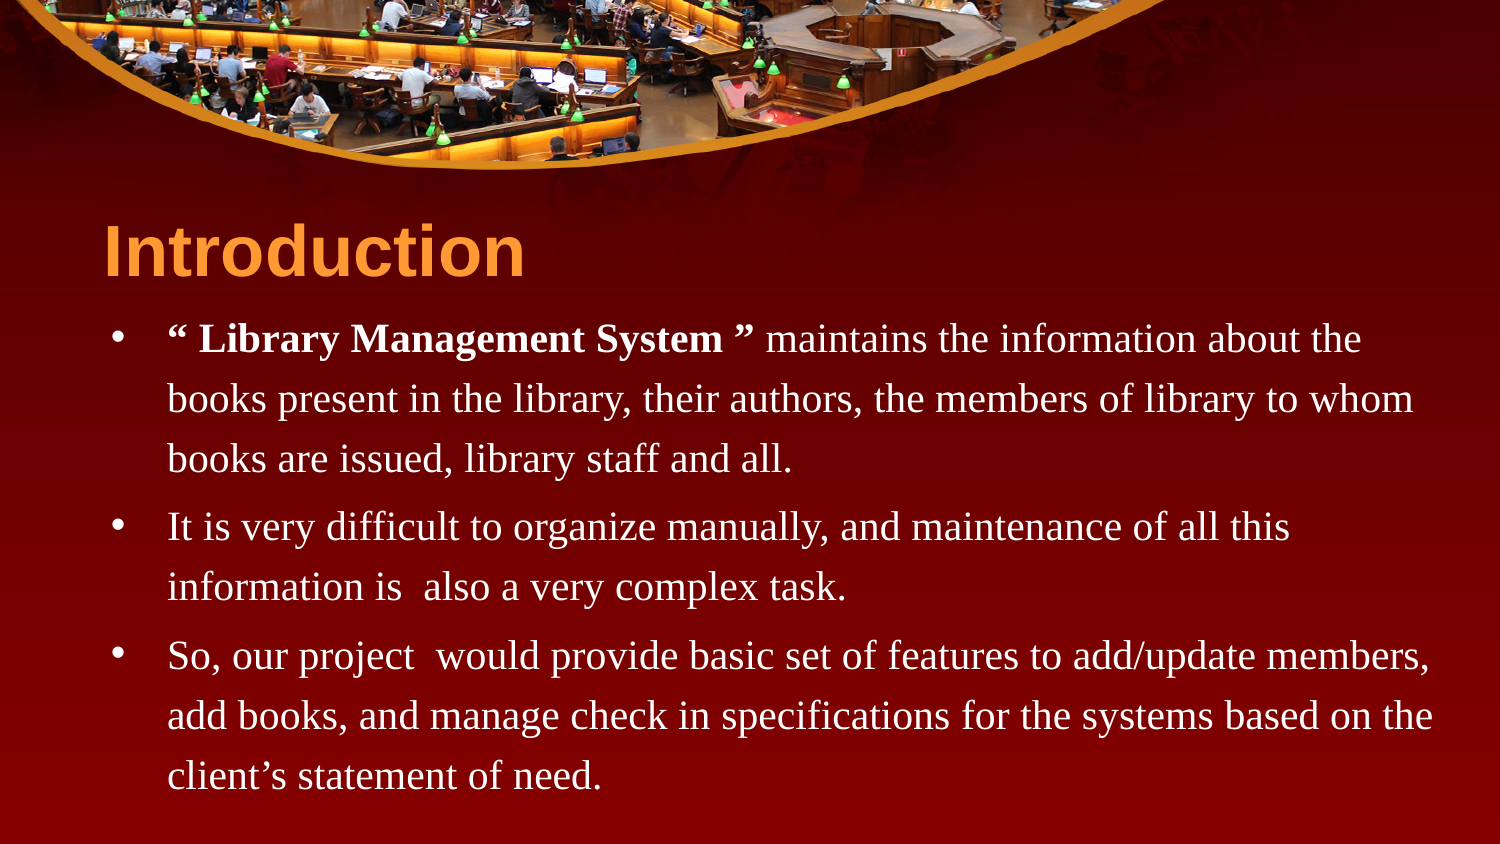

# Introduction
“ Library Management System ” maintains the information about the books present in the library, their authors, the members of library to whom books are issued, library staff and all.
It is very difficult to organize manually, and maintenance of all this information is  also a very complex task.
So, our project  would provide basic set of features to add/update members, add books, and manage check in specifications for the systems based on the client’s statement of need.